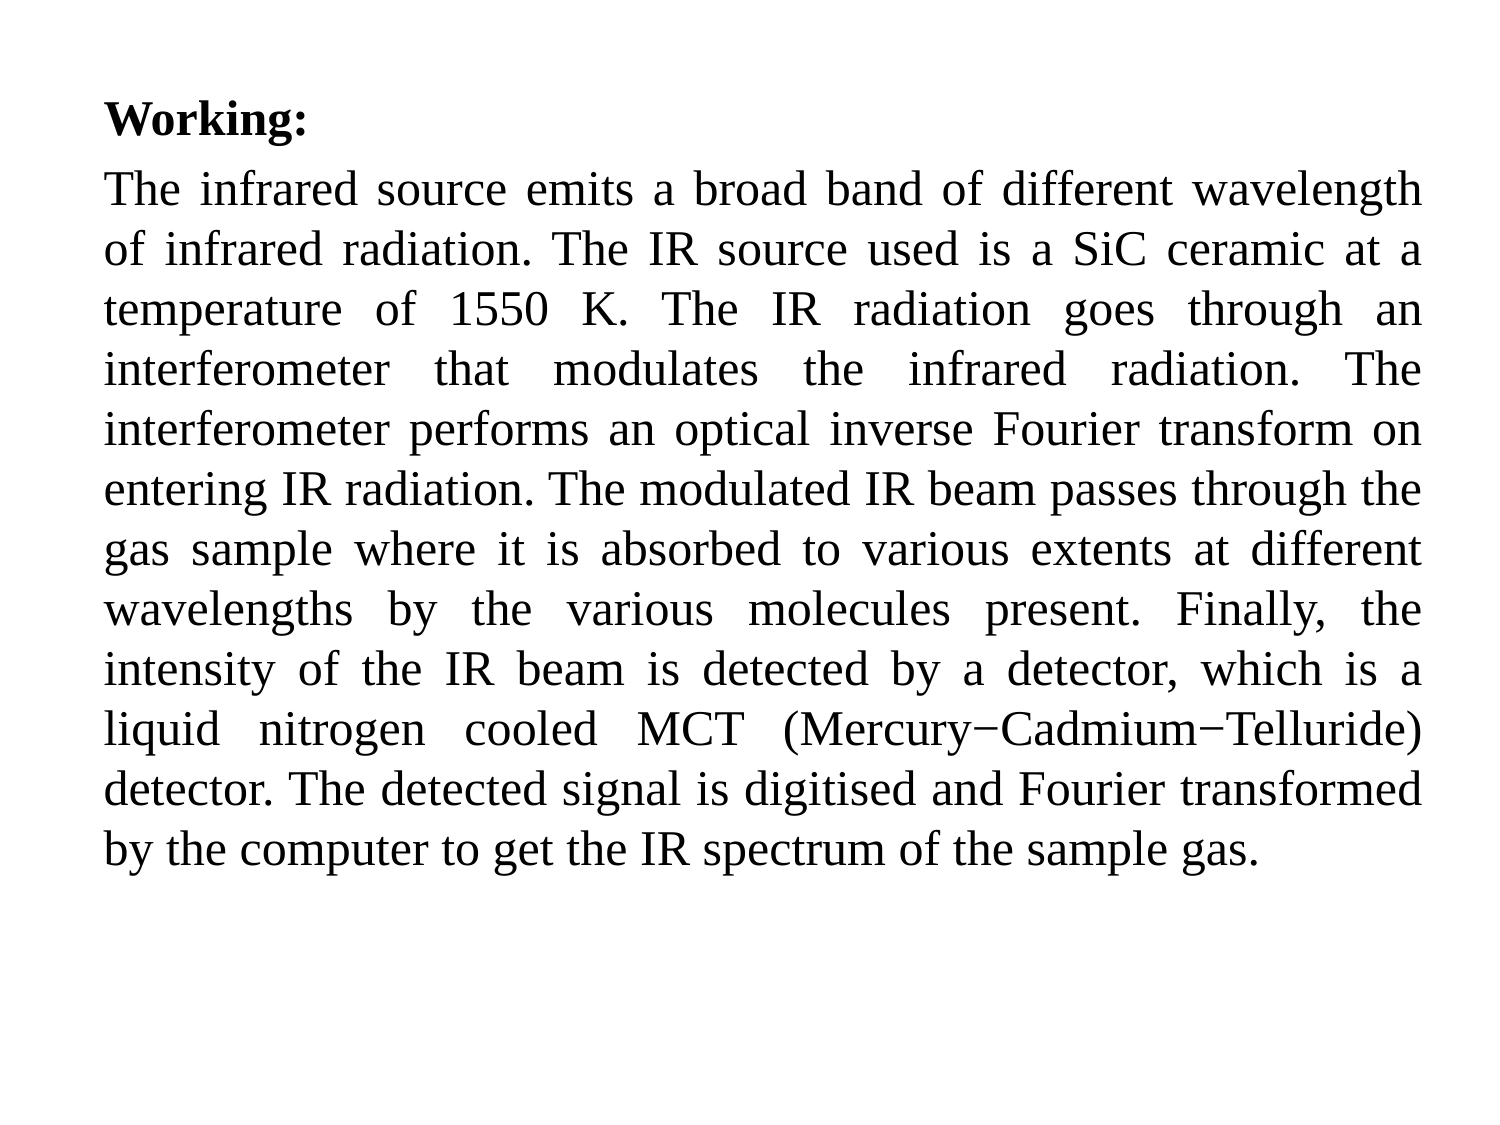

Working:
The infrared source emits a broad band of different wavelength of infrared radiation. The IR source used is a SiC ceramic at a temperature of 1550 K. The IR radiation goes through an interferometer that modulates the infrared radiation. The interferometer performs an optical inverse Fourier transform on entering IR radiation. The modulated IR beam passes through the gas sample where it is absorbed to various extents at different wavelengths by the various molecules present. Finally, the intensity of the IR beam is detected by a detector, which is a liquid nitrogen cooled MCT (Mercury−Cadmium−Telluride) detector. The detected signal is digitised and Fourier transformed by the computer to get the IR spectrum of the sample gas.